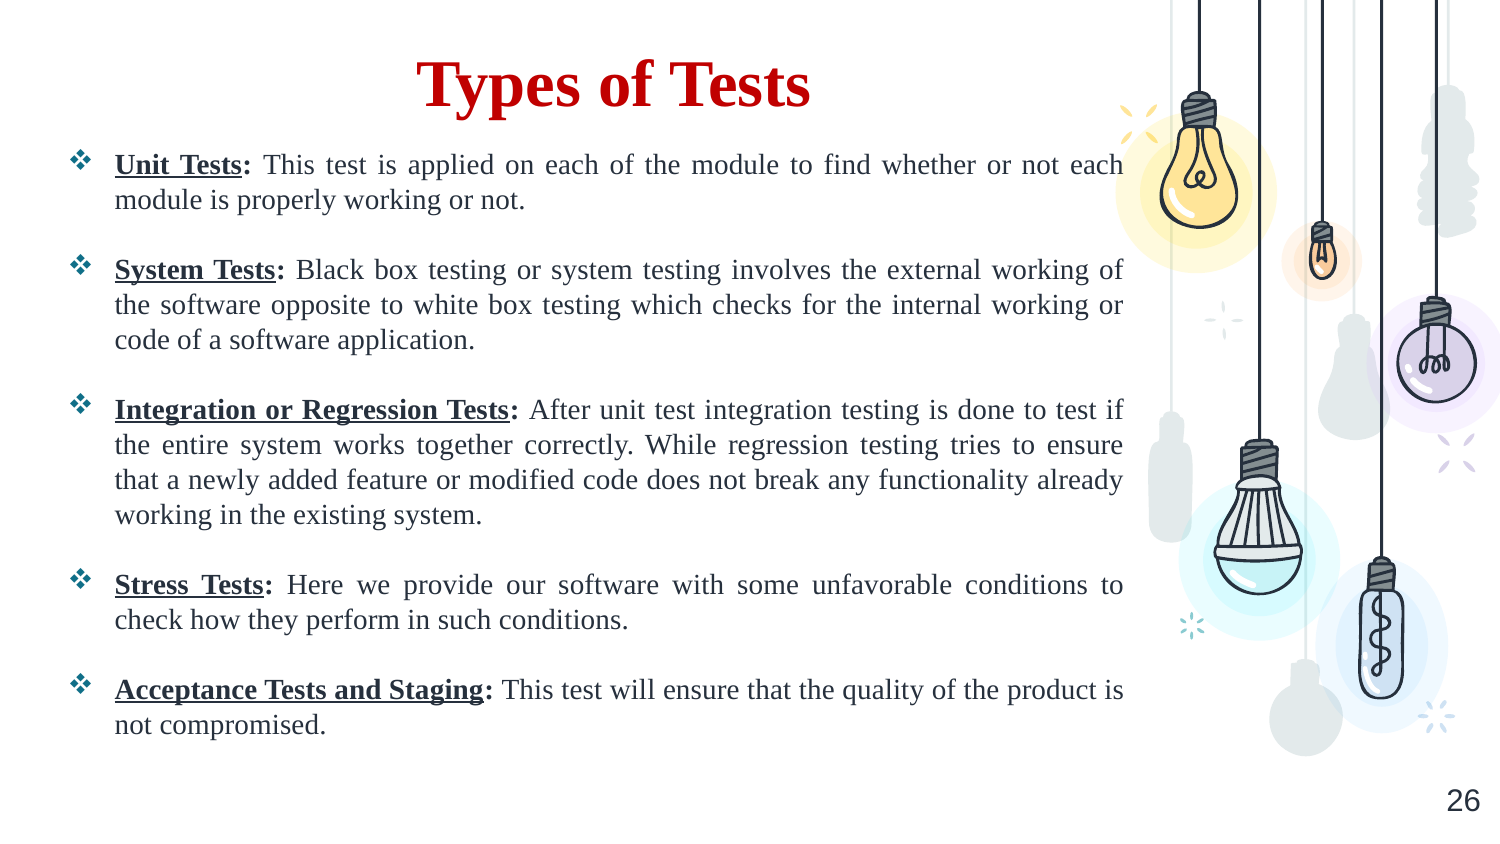

Types of Tests
Unit Tests: This test is applied on each of the module to find whether or not each module is properly working or not.

System Tests: Black box testing or system testing involves the external working of the software opposite to white box testing which checks for the internal working or code of a software application.

Integration or Regression Tests: After unit test integration testing is done to test if the entire system works together correctly. While regression testing tries to ensure that a newly added feature or modified code does not break any functionality already working in the existing system.

Stress Tests: Here we provide our software with some unfavorable conditions to check how they perform in such conditions.

Acceptance Tests and Staging: This test will ensure that the quality of the product is not compromised.

26